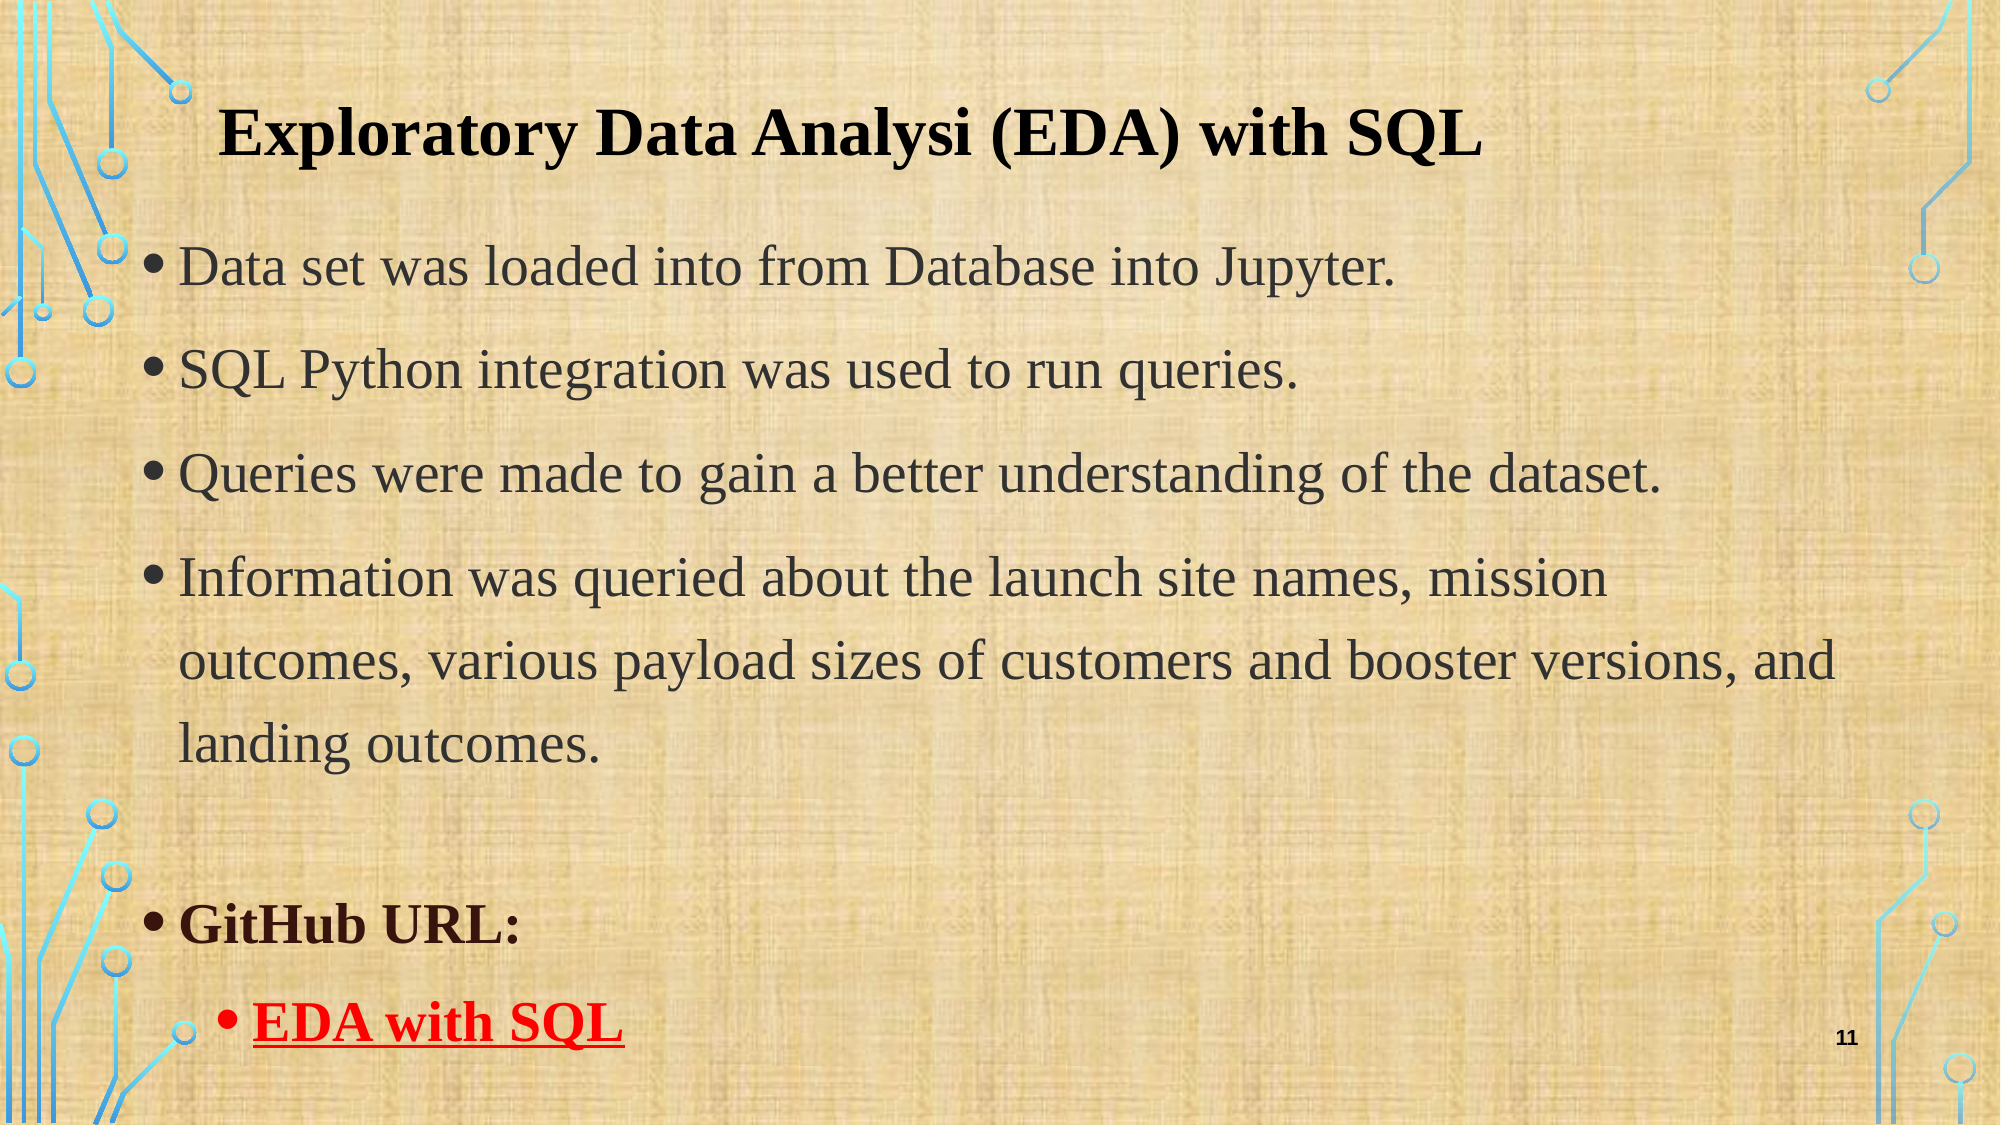

Exploratory Data Analysi (EDA) with SQL
Data set was loaded into from Database into Jupyter.
SQL Python integration was used to run queries.
Queries were made to gain a better understanding of the dataset.
Information was queried about the launch site names, mission outcomes, various payload sizes of customers and booster versions, and landing outcomes.

GitHub URL:
EDA with SQL

11